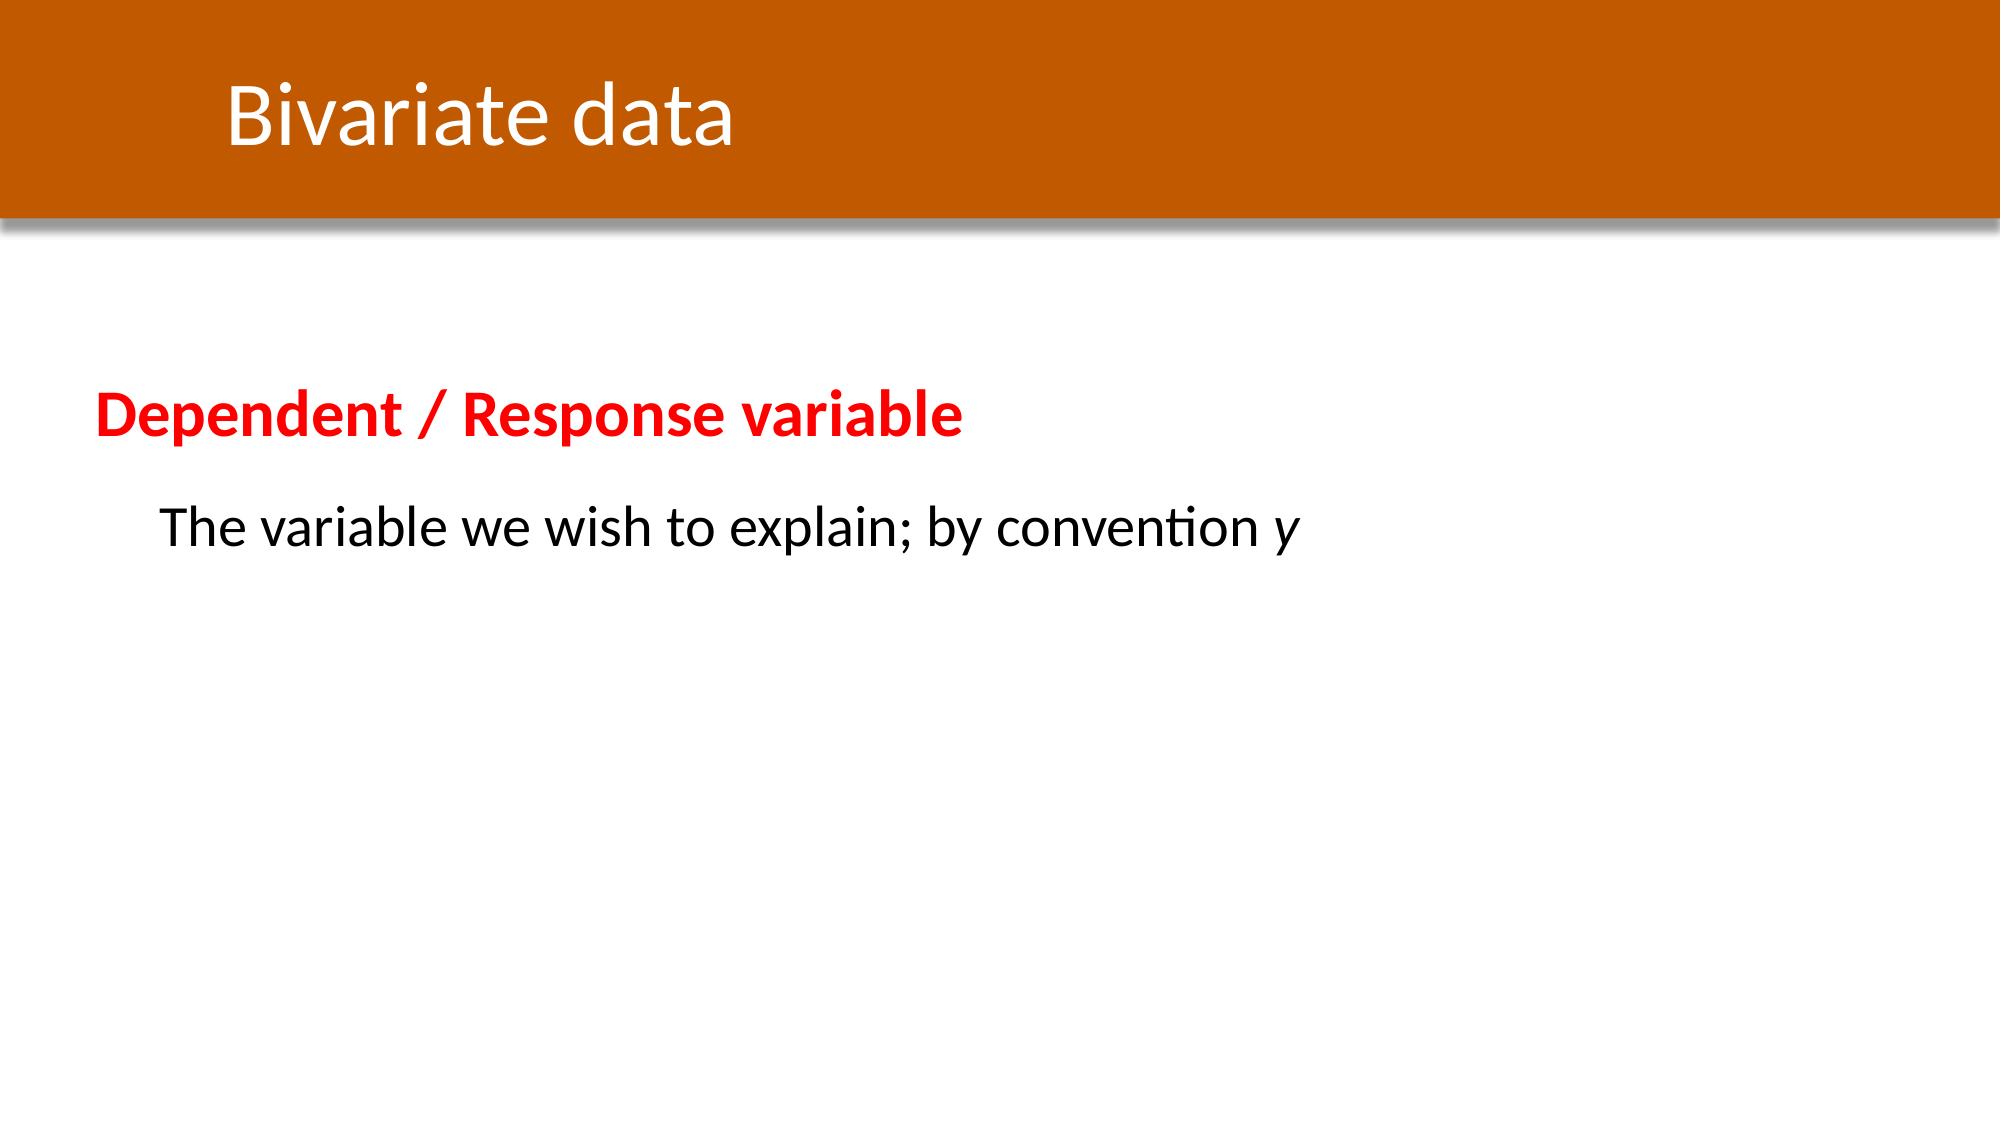

Bivariate data
Dependent / Response variable
The variable we wish to explain; by convention y